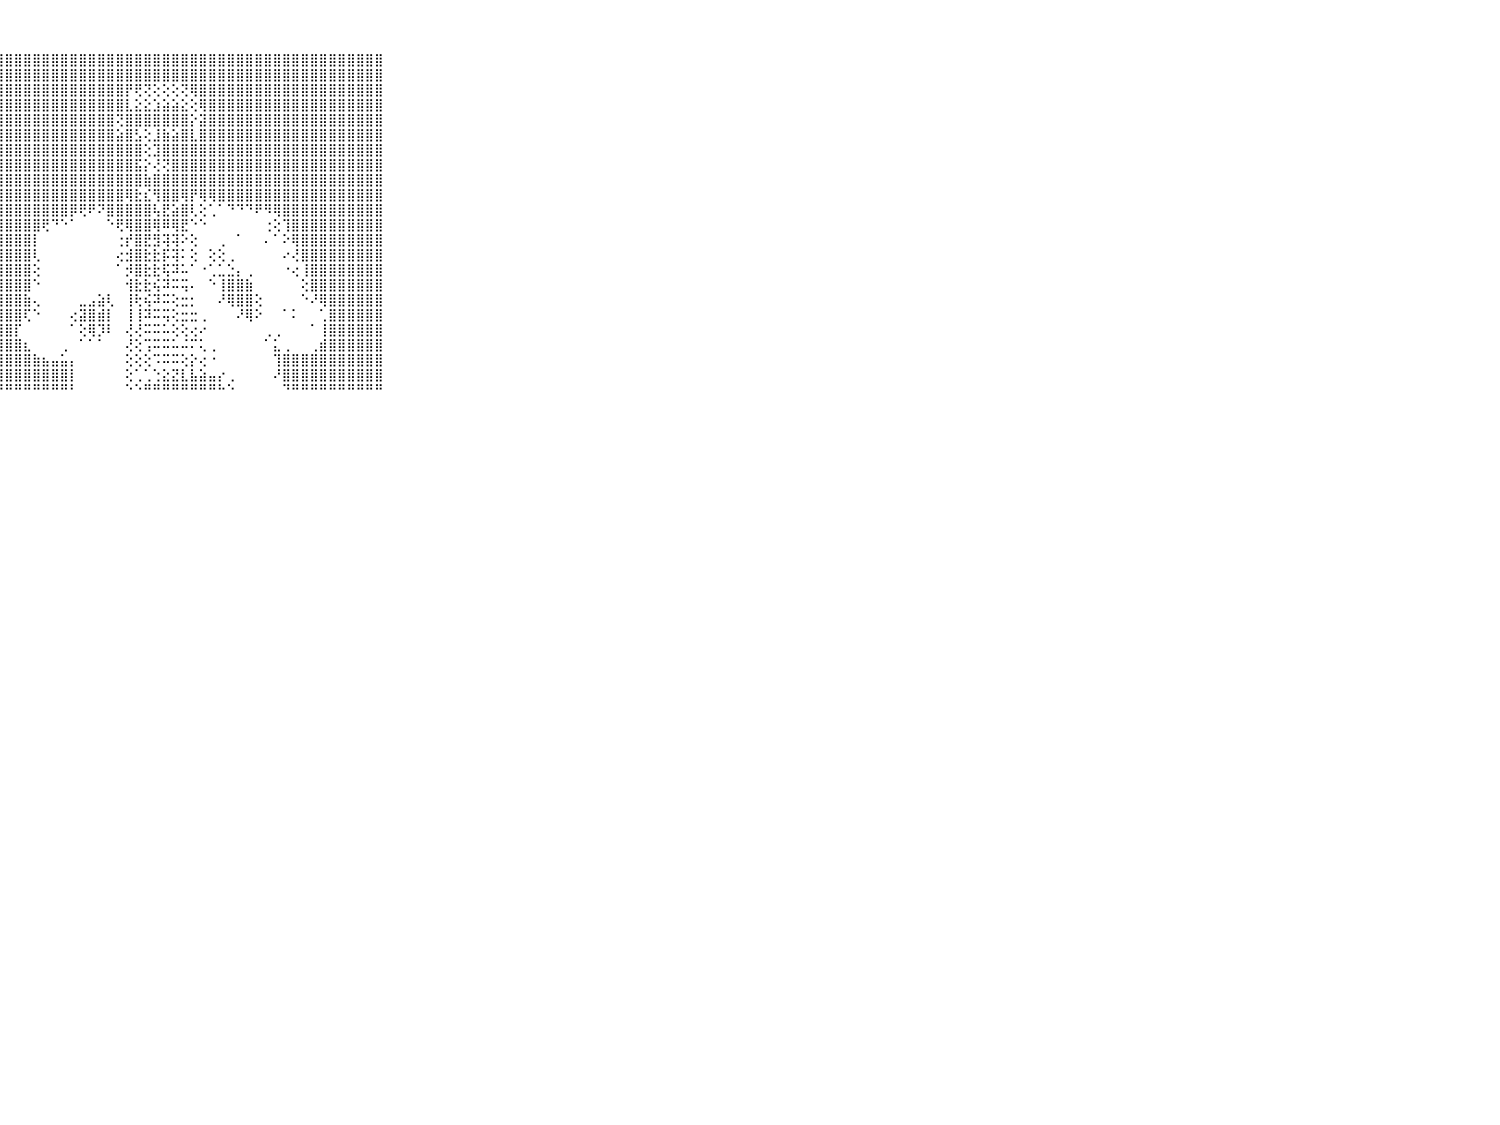

⠀⠀⠀⠀⠀⠀⠀⠀⠀⠀⠀⣿⣿⣿⣿⣿⣿⣿⣿⣿⣿⣿⣿⣿⣿⣿⣿⣿⣿⣿⣿⣿⣿⣿⣿⣿⣿⣿⣿⣿⣿⣿⣿⣿⣿⣿⣿⣿⣿⣿⣿⣿⣿⣿⣿⣿⣿⣿⣿⣿⣿⣿⣿⣿⣿⣿⣿⣿⣿⠀⠀⠀⠀⠀⠀⠀⠀⠀⠀⠀⠀
⠀⠀⠀⠀⠀⠀⠀⠀⠀⠀⠀⣿⣿⣿⣿⣿⣿⣿⣿⣿⣿⣿⣿⣿⣿⣿⣿⣿⣿⣿⣿⣿⣿⣿⣿⣿⣿⣿⣿⣿⣿⣿⣿⣿⣿⣿⣿⣿⣿⣿⣿⣿⣿⣿⣿⣿⣿⣿⣿⣿⣿⣿⣿⣿⣿⣿⣿⣿⣿⠀⠀⠀⠀⠀⠀⠀⠀⠀⠀⠀⠀
⠀⠀⠀⠀⠀⠀⠀⠀⠀⠀⠀⣿⣿⣿⣿⣿⣿⣿⣿⣿⣿⣿⣿⣿⣿⣿⣿⣿⣿⣿⣿⣿⣿⣿⣿⣿⣿⣿⣿⣿⣿⡟⢟⢝⢕⢕⢕⢝⢿⣿⣿⣿⣿⣿⣿⣿⣿⣿⣿⣿⣿⣿⣿⣿⣿⣿⣿⣿⣿⠀⠀⠀⠀⠀⠀⠀⠀⠀⠀⠀⠀
⠀⠀⠀⠀⠀⠀⠀⠀⠀⠀⠀⣿⣿⣿⣿⣿⣿⣿⣿⣿⣿⣿⣿⣿⣿⣿⣿⣿⣿⣿⣿⣿⣿⣿⣿⣿⣿⣿⣿⣿⣿⣇⣕⣕⣱⣵⣵⣕⢕⢿⣿⣿⣿⣿⣿⣿⣿⣿⣿⣿⣿⣿⣿⣿⣿⣿⣿⣿⣿⠀⠀⠀⠀⠀⠀⠀⠀⠀⠀⠀⠀
⠀⠀⠀⠀⠀⠀⠀⠀⠀⠀⠀⣿⣿⣿⣿⣿⣿⣿⣿⣿⣿⣿⣿⣿⣿⣿⣿⣿⣿⣿⣿⣿⣿⣿⣿⣿⣿⣿⣿⣿⢝⣿⣿⣿⣿⣿⣿⣿⡕⣽⣿⣿⣿⣿⣿⣿⣿⣿⣿⣿⣿⣿⣿⣿⣿⣿⣿⣿⣿⠀⠀⠀⠀⠀⠀⠀⠀⠀⠀⠀⠀
⠀⠀⠀⠀⠀⠀⠀⠀⠀⠀⠀⣿⣿⣿⣿⣿⣿⣿⣿⣿⣿⣿⣿⣿⣿⣿⣿⣿⣿⣿⣿⣿⣿⣿⣿⣿⣿⣿⣿⣿⣵⣿⣣⢕⣸⣷⣵⣿⣇⣿⣿⣿⣿⣿⣿⣿⣿⣿⣿⣿⣿⣿⣿⣿⣿⣿⣿⣿⣿⠀⠀⠀⠀⠀⠀⠀⠀⠀⠀⠀⠀
⠀⠀⠀⠀⠀⠀⠀⠀⠀⠀⠀⣿⣿⣿⣿⣿⣿⣿⣿⣿⣿⣿⣿⣿⣿⣿⣿⣿⣿⣿⣿⣿⣿⣿⣿⣿⣿⣿⣿⣿⣿⣿⣿⢕⣹⣿⣿⣿⣿⣿⣿⣿⣿⣿⣿⣿⣿⣿⣿⣿⣿⣿⣿⣿⣿⣿⣿⣿⣿⠀⠀⠀⠀⠀⠀⠀⠀⠀⠀⠀⠀
⠀⠀⠀⠀⠀⠀⠀⠀⠀⠀⠀⣿⣿⣿⣿⣿⣿⣿⣿⣿⣿⣿⣿⣿⣿⣿⣿⣿⣿⣿⣿⣿⣿⣿⣿⣿⣿⣿⣿⣿⣿⣿⣯⡕⢜⢝⣿⣿⣿⣿⣿⣿⣿⣿⣿⣿⣿⣿⣿⣿⣿⣿⣿⣿⣿⣿⣿⣿⣿⠀⠀⠀⠀⠀⠀⠀⠀⠀⠀⠀⠀
⠀⠀⠀⠀⠀⠀⠀⠀⠀⠀⠀⣿⣿⣿⣿⣿⣿⣿⣿⣿⣿⣿⣿⣿⣿⣿⣿⣿⣿⣿⣿⣿⣿⣿⣿⣿⣿⣿⣿⣿⣿⣿⣿⣷⣿⣿⣿⣿⣿⣿⣿⣿⣿⣿⣿⣿⣿⣿⣿⣿⣿⣿⣿⣿⣿⣿⣿⣿⣿⠀⠀⠀⠀⠀⠀⠀⠀⠀⠀⠀⠀
⠀⠀⠀⠀⠀⠀⠀⠀⠀⠀⠀⣿⣿⣿⣿⣿⣿⣿⣿⣿⣿⣿⣿⣿⣿⣿⣿⣿⣿⣿⣿⣿⣿⣿⣿⣿⣿⣿⣿⣿⣿⢿⣗⣎⢻⣿⣿⢿⡟⢿⢿⣿⣿⣿⣿⣿⣿⣿⣿⣿⣿⣿⣿⣿⣿⣿⣿⣿⣿⠀⠀⠀⠀⠀⠀⠀⠀⠀⠀⠀⠀
⠀⠀⠀⠀⠀⠀⠀⠀⠀⠀⠀⣿⣿⣿⣿⣿⣿⣿⣿⣿⣿⣿⣿⣿⣿⣿⣿⣿⣿⣿⣿⣿⣿⣿⣿⡿⢟⠟⠝⣿⣿⣿⣿⣿⢧⣟⣵⣿⢇⢕⢁⠁⠙⠙⠙⠟⠻⢿⣿⣿⣿⣿⣿⣿⣿⣿⣿⣿⣿⠀⠀⠀⠀⠀⠀⠀⠀⠀⠀⠀⠀
⠀⠀⠀⠀⠀⠀⠀⠀⠀⠀⠀⣿⣿⣿⣿⣿⣿⣿⣿⣿⣿⣿⣿⣿⣿⣿⣿⣿⣿⣿⣿⣿⢟⠙⠑⠁⠀⠀⠀⠑⢟⢿⣿⣿⢿⠿⢿⣟⠑⠑⠀⠀⠀⠀⠀⠀⢐⢕⢹⣿⣿⣿⣿⣿⣿⣿⣿⣿⣿⠀⠀⠀⠀⠀⠀⠀⠀⠀⠀⠀⠀
⠀⠀⠀⠀⠀⠀⠀⠀⠀⠀⠀⣿⣿⣿⣿⣿⣿⣿⣿⣿⣿⣿⣿⣿⣿⣿⣿⣿⣿⣿⣿⡇⠀⠀⠀⠀⠀⠀⠀⠀⢐⡞⣿⣟⣻⢽⢽⠕⢕⠀⠀⢀⠀⠁⠀⠀⠄⠁⠕⢿⣿⣿⣿⣿⣿⣿⣿⣿⣿⠀⠀⠀⠀⠀⠀⠀⠀⠀⠀⠀⠀
⠀⠀⠀⠀⠀⠀⠀⠀⠀⠀⠀⣿⣿⣿⣿⣿⣿⣿⣿⣿⣿⣿⣿⣿⣿⣿⣿⣿⣿⣿⣿⢇⠀⠀⠀⠀⠀⠀⠀⠀⢔⣺⣿⣗⣗⡯⢽⠅⢕⠀⢕⢕⢀⠀⠀⠀⠀⠀⠔⢜⣿⣿⣿⣿⣿⣿⣿⣿⣿⠀⠀⠀⠀⠀⠀⠀⠀⠀⠀⠀⠀
⠀⠀⠀⠀⠀⠀⠀⠀⠀⠀⠀⣿⣿⣿⣿⣿⣿⣿⣿⣿⣿⣿⣿⣿⣿⣿⣿⣿⣿⣿⣿⢕⠀⠀⠀⠀⠀⠀⠀⠀⠁⡺⣿⣗⣗⢯⠽⠥⠁⠐⢁⣁⣑⡄⢀⠀⠀⠀⠐⢔⢸⣿⣿⣿⣿⣿⣿⣿⣿⠀⠀⠀⠀⠀⠀⠀⠀⠀⠀⠀⠀
⠀⠀⠀⠀⠀⠀⠀⠀⠀⠀⠀⣿⣿⣿⣿⣿⣿⣿⣿⣿⣿⣿⣿⣿⣿⣿⣿⣿⣿⣿⣿⠑⠀⠀⠀⠀⠀⠀⠀⠀⠀⢺⣗⣗⢮⠽⠭⢭⠄⠀⠑⢸⣿⣿⣷⠀⠀⠀⠀⠀⢕⣿⣿⣿⣿⣿⣿⣿⣿⠀⠀⠀⠀⠀⠀⠀⠀⠀⠀⠀⠀
⠀⠀⠀⠀⠀⠀⠀⠀⠀⠀⠀⣿⣿⣿⣿⣿⣿⣿⣿⣿⣿⣿⣿⣿⣿⣿⣿⣿⣿⣿⣷⢄⠀⠀⠀⠀⣀⣠⣵⢇⠀⢸⢗⢮⠽⠭⢕⣒⡂⠀⠀⠜⢿⣿⣿⢕⠀⠀⠀⠀⠑⠜⢿⣿⣿⣿⣿⣿⣿⠀⠀⠀⠀⠀⠀⠀⠀⠀⠀⠀⠀
⠀⠀⠀⠀⠀⠀⠀⠀⠀⠀⠀⣿⣿⣿⣿⣿⣿⣿⣿⣿⣿⣿⣿⣿⣿⣿⣿⣿⣿⣿⢏⠑⠀⠀⠀⢔⣽⣿⣾⡇⠀⢸⢸⠽⠭⢭⢕⣒⣒⢀⠀⠀⠀⠜⢿⠕⠀⠀⠁⠅⠀⠀⢁⣿⣿⣿⣿⣿⣿⠀⠀⠀⠀⠀⠀⠀⠀⠀⠀⠀⠀
⠀⠀⠀⠀⠀⠀⠀⠀⠀⠀⠀⣿⣿⣿⣿⣿⣿⣿⣿⣿⣿⣿⣿⣿⣿⣿⣿⣿⣿⡏⠀⠀⠀⠀⠀⠁⢕⢿⡹⠇⠀⢜⢜⠭⠭⠥⢕⢕⢔⠔⠀⠀⠀⠀⠀⠀⢀⢀⠀⠀⠀⠁⢸⣿⣿⣿⣿⣿⣿⠀⠀⠀⠀⠀⠀⠀⠀⠀⠀⠀⠀
⠀⠀⠀⠀⠀⠀⠀⠀⠀⠀⠀⣿⣿⣿⣿⣿⣿⣿⣿⣿⣿⣿⣿⣿⣿⣿⣿⣿⣿⣿⣆⠀⠀⠀⢀⠀⠁⠁⠁⠀⠀⢜⢕⢩⠭⠭⠥⠬⠍⢅⢀⠀⠀⠀⠀⠀⠁⣅⢀⠀⠀⢀⣾⣿⣿⣿⣿⣿⣿⠀⠀⠀⠀⠀⠀⠀⠀⠀⠀⠀⠀
⠀⠀⠀⠀⠀⠀⠀⠀⠀⠀⠀⣿⣿⣿⣿⣿⣿⣿⣿⣿⣿⣿⣿⣿⣿⣿⣿⣿⣿⣿⣿⣷⣦⣤⣥⡄⠀⠀⠀⠀⠀⢕⢕⢕⠩⠭⠭⢕⡕⢔⠐⠀⠀⠀⠀⠀⠀⢹⣿⣿⣿⣿⣿⣿⣿⣿⣿⣿⣿⠀⠀⠀⠀⠀⠀⠀⠀⠀⠀⠀⠀
⠀⠀⠀⠀⠀⠀⠀⠀⠀⠀⠀⣿⣿⣿⣿⣿⣿⣿⣿⣿⣿⣿⣿⣿⣿⣿⣿⣿⣿⣿⣿⣿⣿⣿⣿⡇⠀⠀⠀⠀⠀⢕⢁⢁⢑⣕⣝⣇⣧⣵⣤⡔⢀⠀⠀⠀⠀⠜⣿⣿⣿⣿⣿⣿⣿⣿⣿⣿⣿⠀⠀⠀⠀⠀⠀⠀⠀⠀⠀⠀⠀
⠀⠀⠀⠀⠀⠀⠀⠀⠀⠀⠀⠛⠛⠛⠛⠛⠛⠛⠛⠛⠛⠛⠛⠛⠛⠛⠛⠛⠛⠛⠛⠛⠛⠛⠛⠃⠀⠀⠀⠀⠀⠑⠑⠛⠛⠛⠛⠛⠛⠛⠛⠓⠑⠀⠀⠀⠀⠀⠙⠛⠛⠛⠛⠛⠛⠛⠛⠛⠛⠀⠀⠀⠀⠀⠀⠀⠀⠀⠀⠀⠀